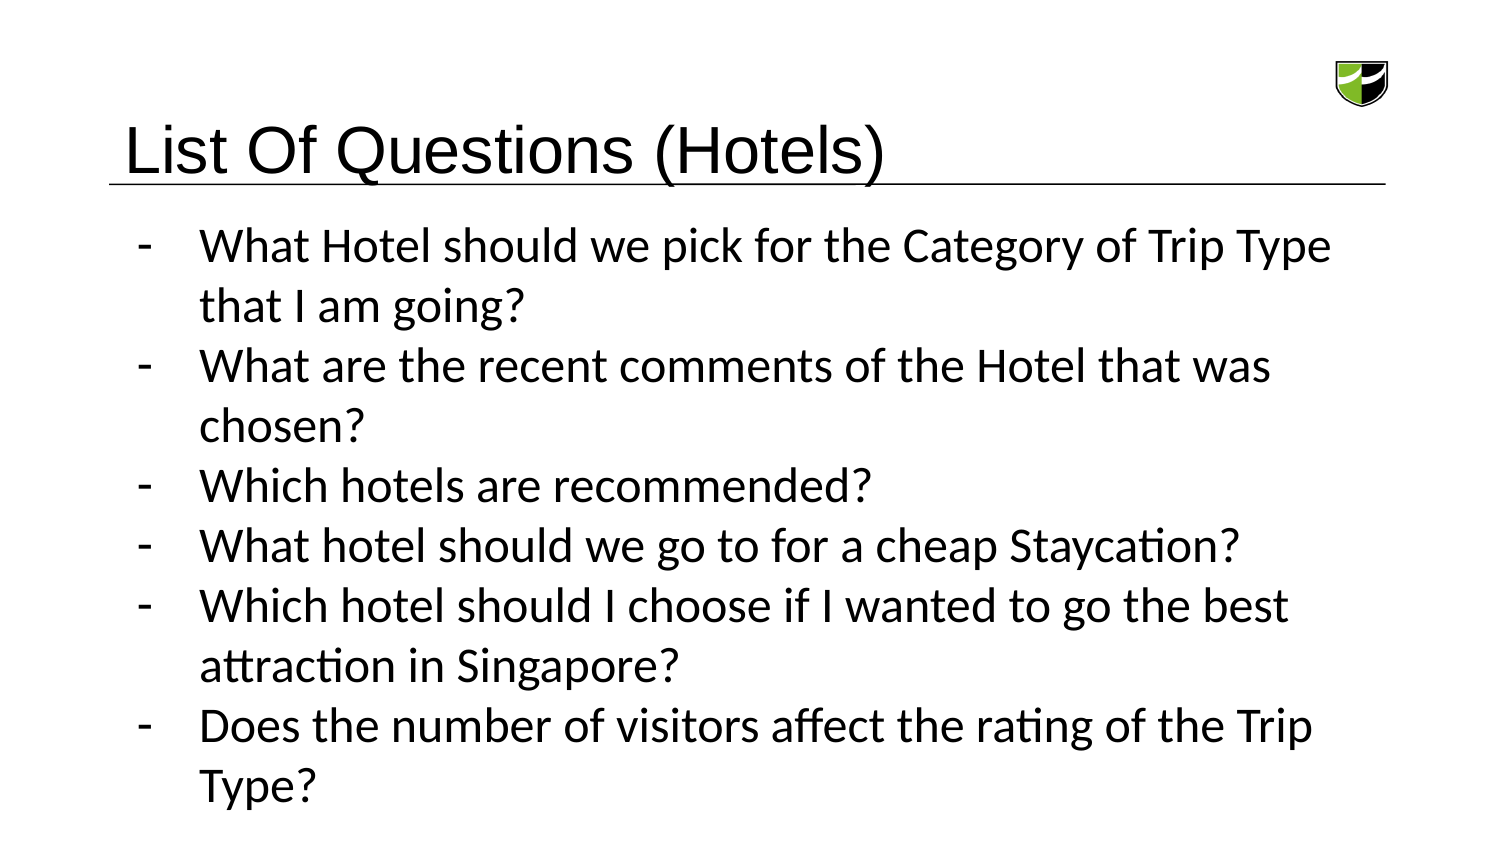

# List Of Questions (Hotels)
What Hotel should we pick for the Category of Trip Type that I am going?
What are the recent comments of the Hotel that was chosen?
Which hotels are recommended?
What hotel should we go to for a cheap Staycation?
Which hotel should I choose if I wanted to go the best attraction in Singapore?
Does the number of visitors affect the rating of the Trip Type?